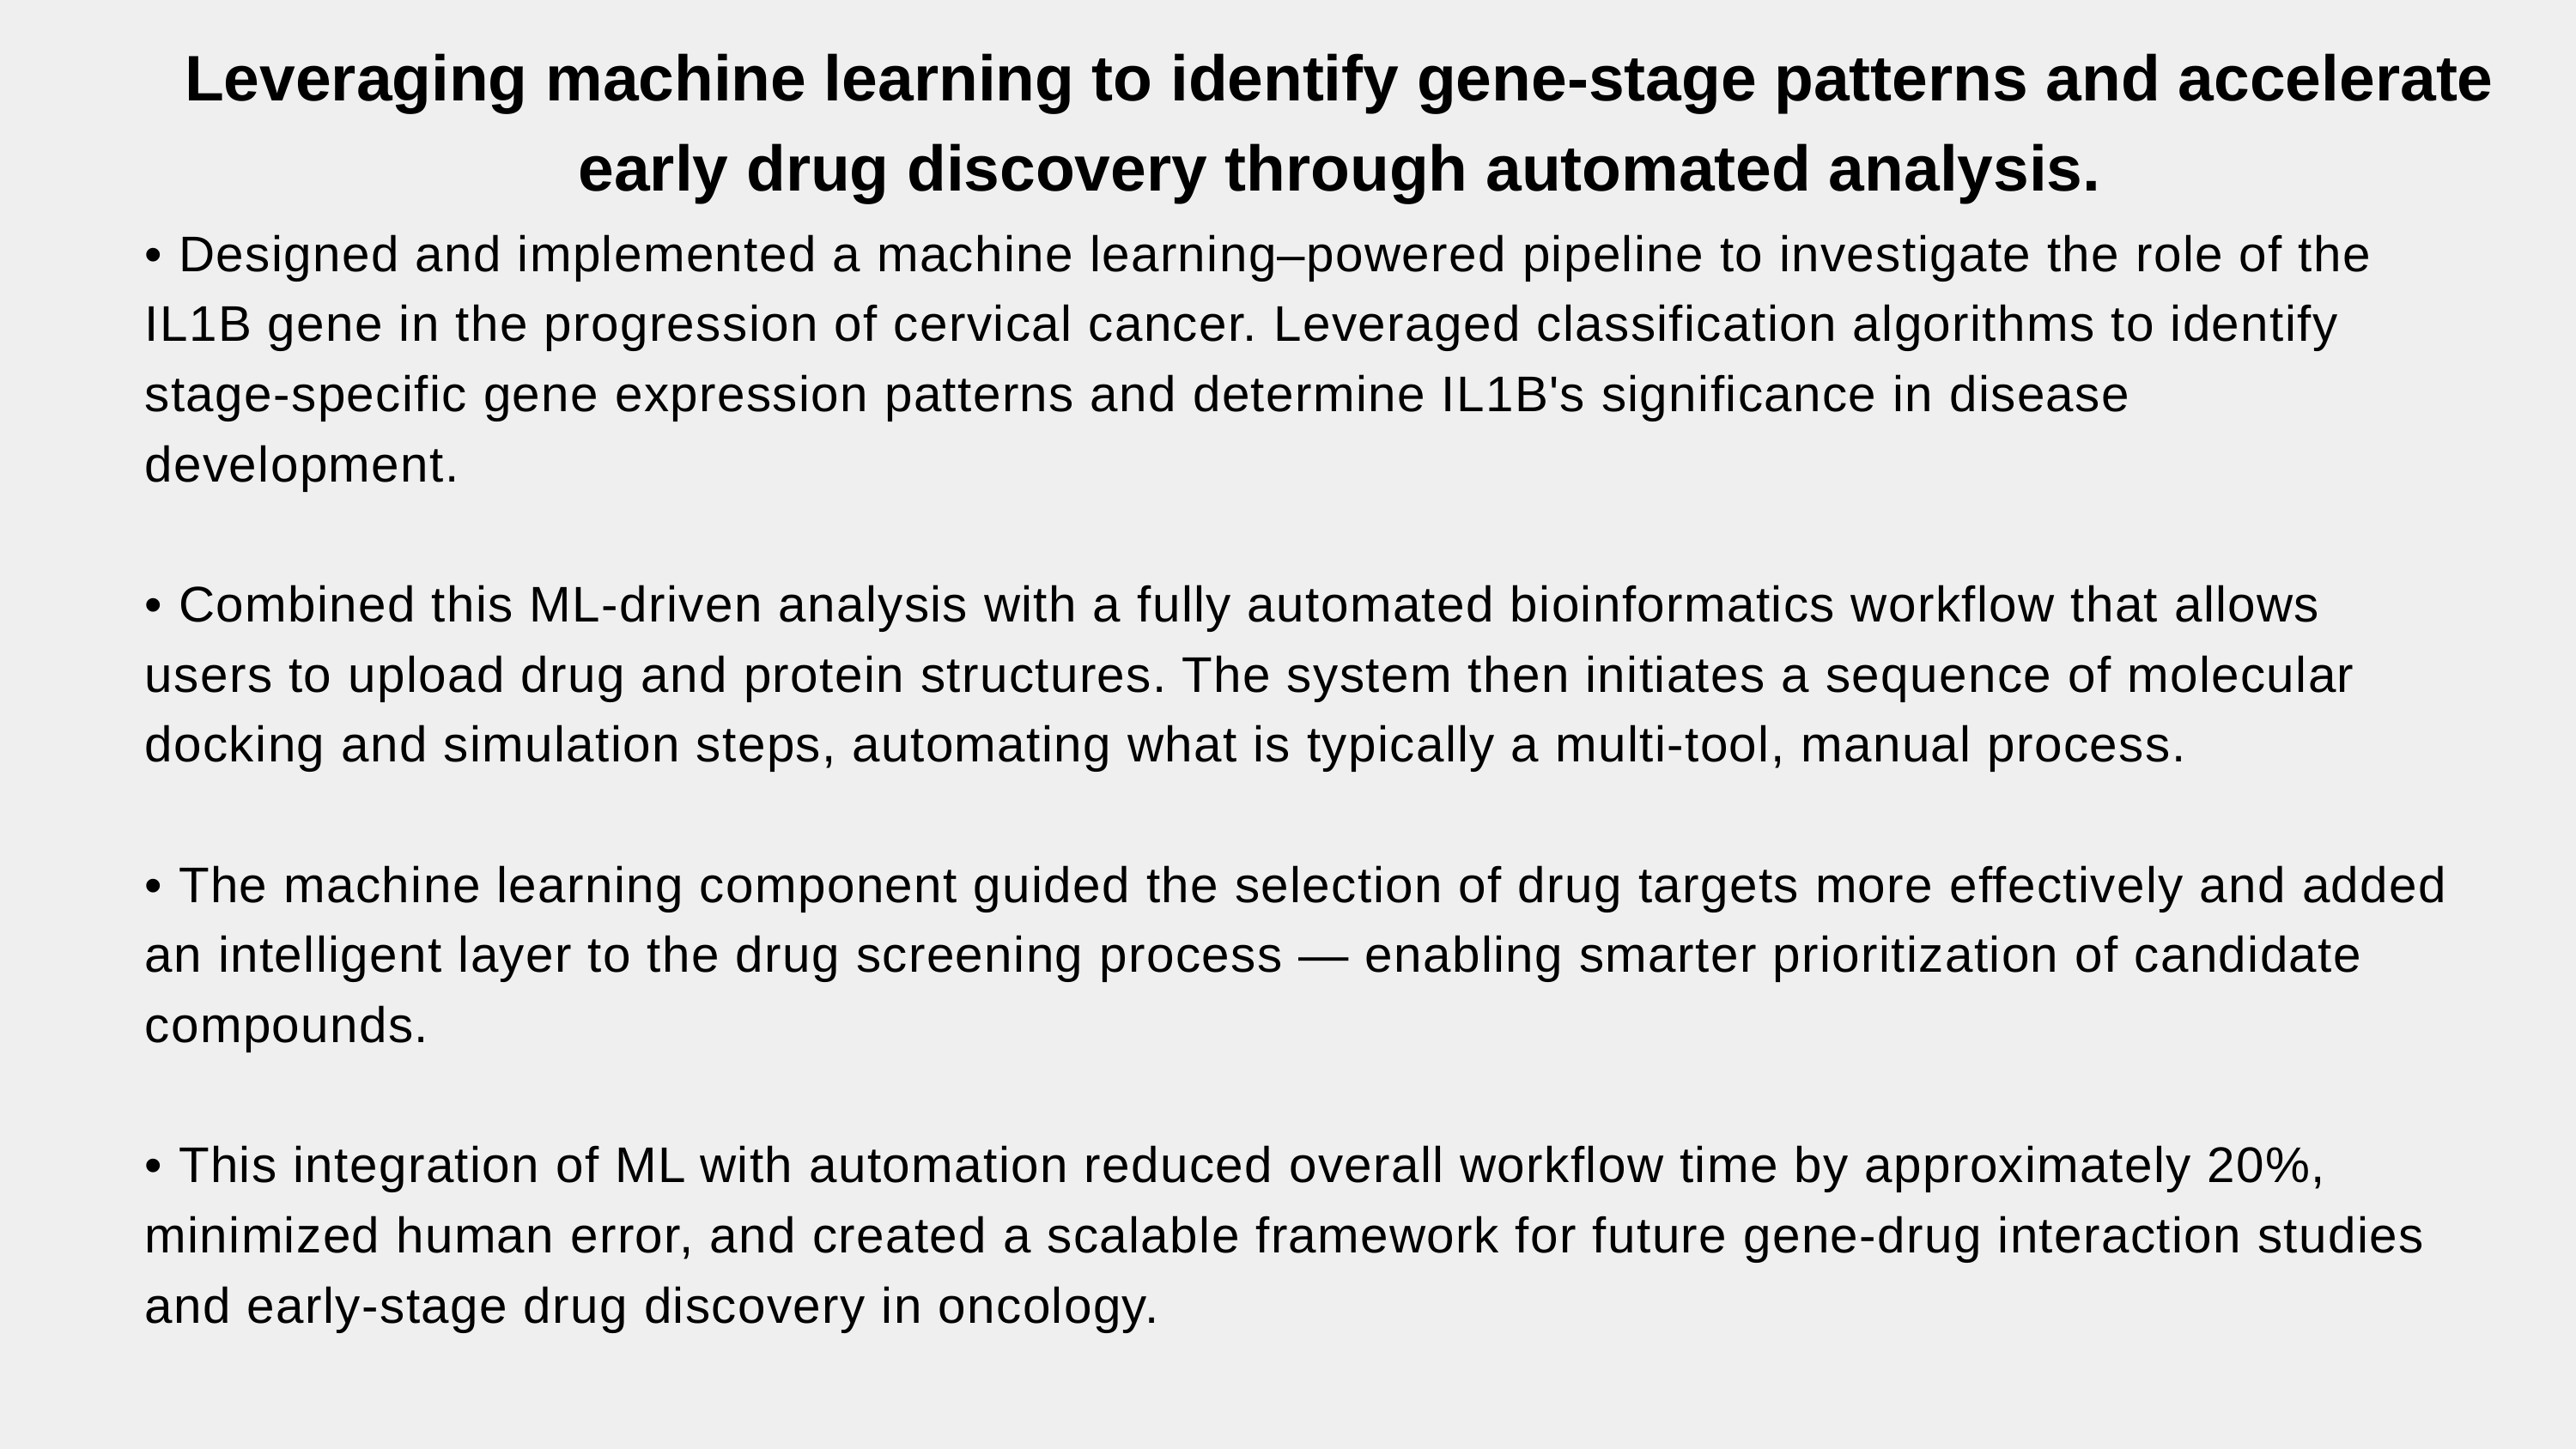

Leveraging machine learning to identify gene-stage patterns and accelerate early drug discovery through automated analysis.
• Designed and implemented a machine learning–powered pipeline to investigate the role of the IL1B gene in the progression of cervical cancer. Leveraged classification algorithms to identify stage-specific gene expression patterns and determine IL1B's significance in disease development.

• Combined this ML-driven analysis with a fully automated bioinformatics workflow that allows users to upload drug and protein structures. The system then initiates a sequence of molecular docking and simulation steps, automating what is typically a multi-tool, manual process.

• The machine learning component guided the selection of drug targets more effectively and added an intelligent layer to the drug screening process — enabling smarter prioritization of candidate compounds.

• This integration of ML with automation reduced overall workflow time by approximately 20%, minimized human error, and created a scalable framework for future gene-drug interaction studies and early-stage drug discovery in oncology.